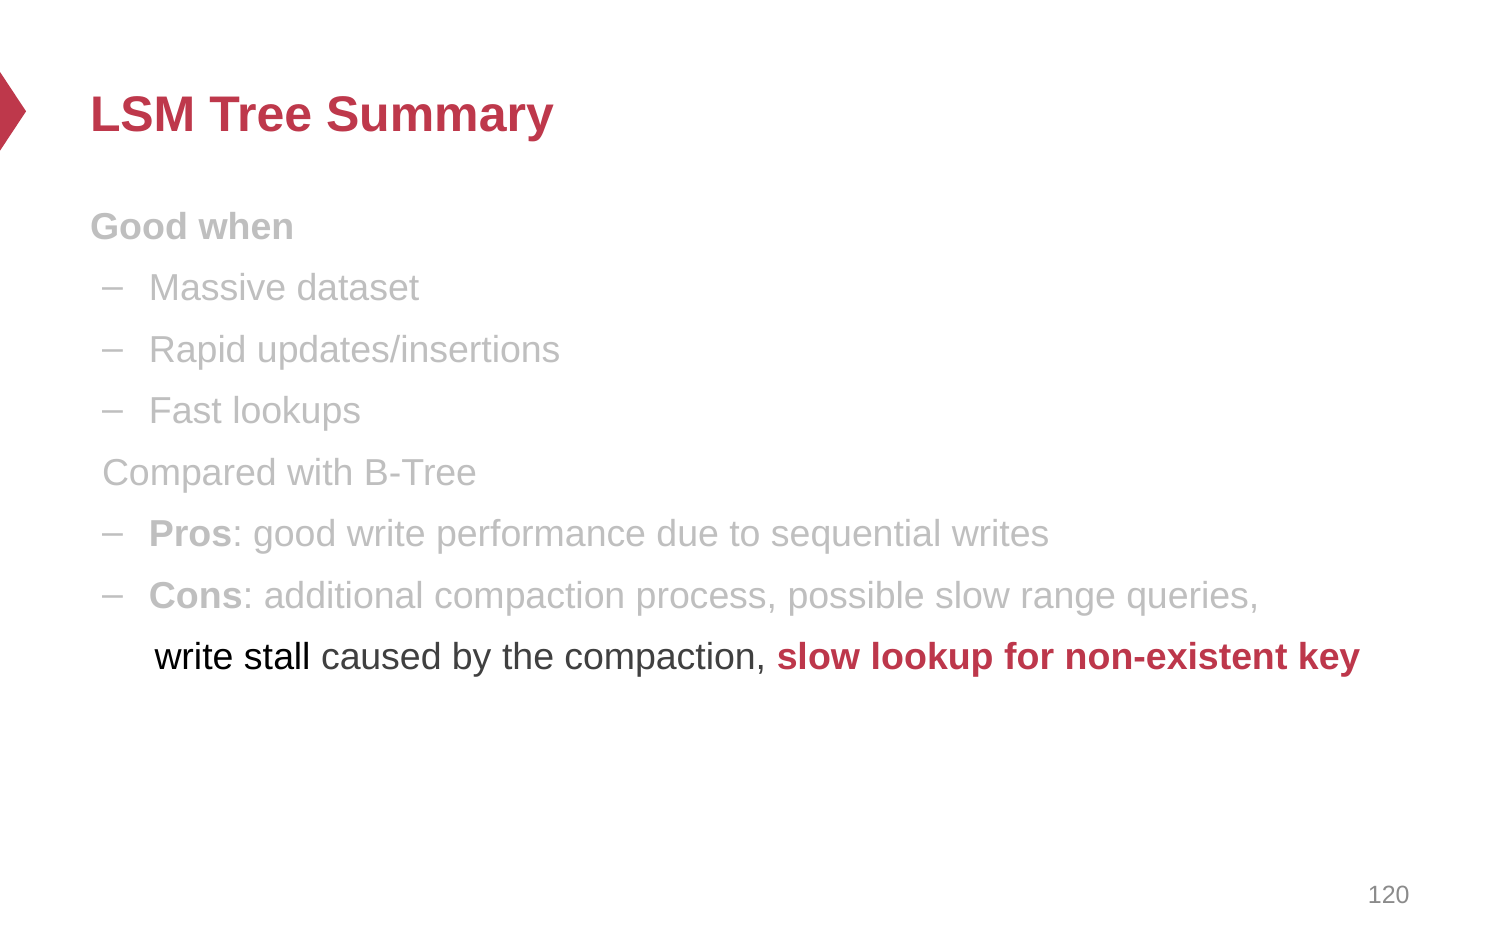

# LSM Tree Summary
Good when
Massive dataset
Rapid updates/insertions
Fast lookups
Compared with B-Tree
Pros: good write performance due to sequential writes
Cons: additional compaction process, possible slow range queries,
     write stall caused by the compaction, slow lookup for non-existent key

120